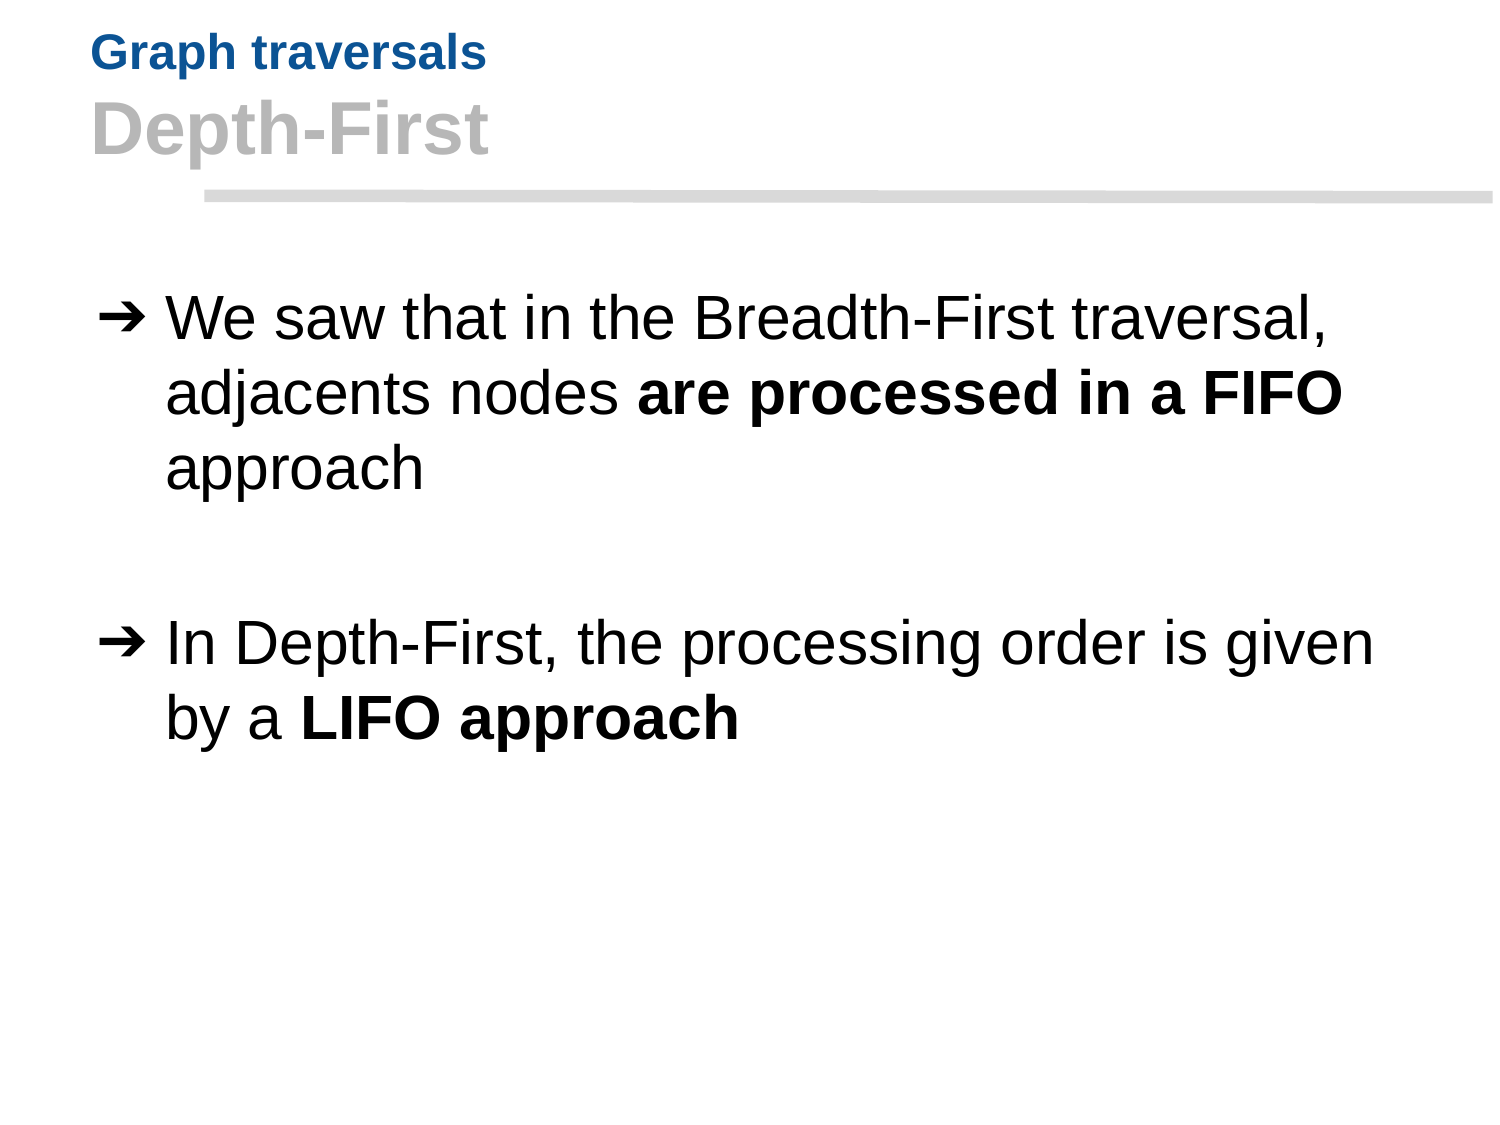

# Graph traversals
Depth-First
We saw that in the Breadth-First traversal, adjacents nodes are processed in a FIFO approach

In Depth-First, the processing order is given by a LIFO approach